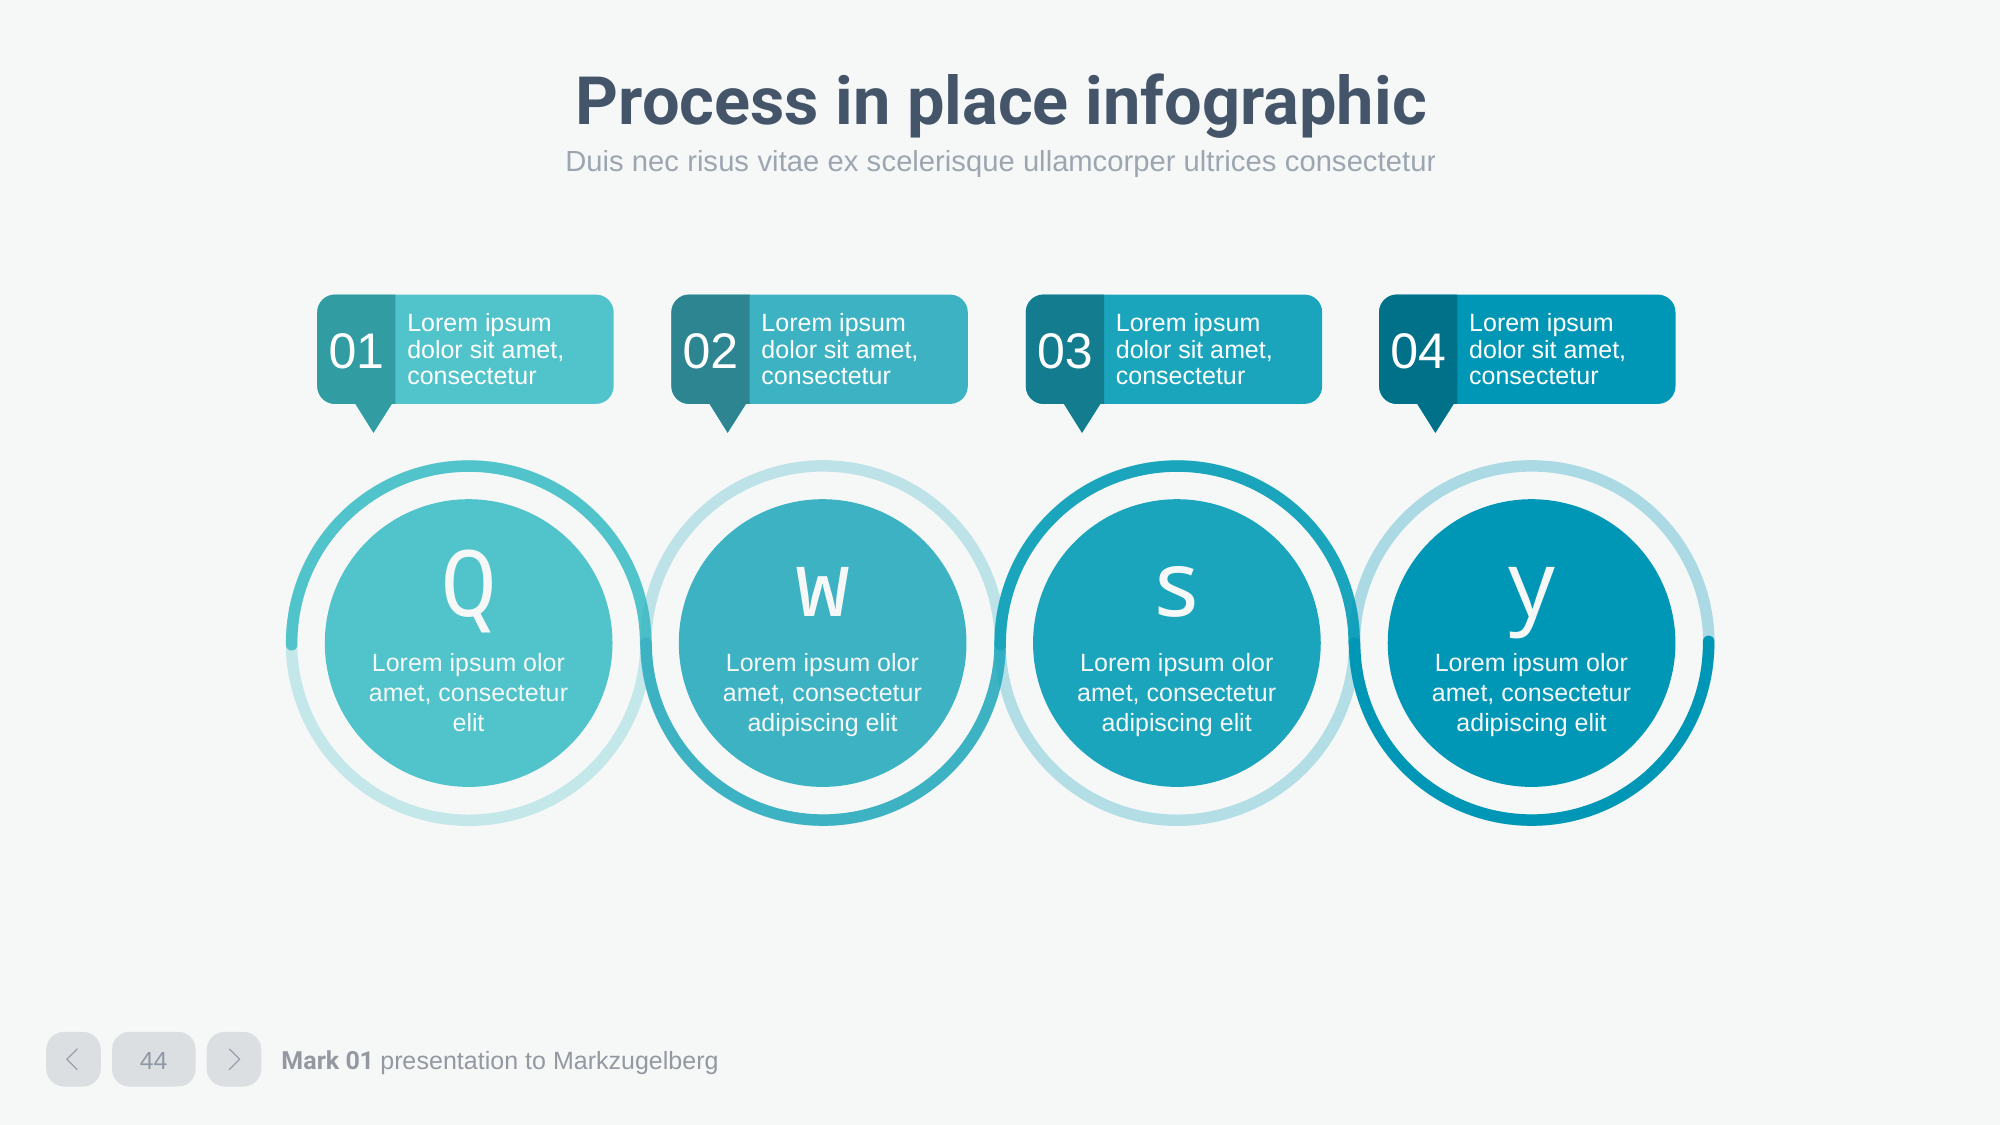

# Process in place infographic
Duis nec risus vitae ex scelerisque ullamcorper ultrices consectetur
Lorem ipsum dolor sit amet, consectetur
01
Lorem ipsum dolor sit amet, consectetur
02
Lorem ipsum dolor sit amet, consectetur
03
Lorem ipsum dolor sit amet, consectetur
04

Q
Lorem ipsum olor amet, consectetur elit

w
Lorem ipsum olor amet, consectetur adipiscing elit

s
Lorem ipsum olor amet, consectetur adipiscing elit

y
Lorem ipsum olor amet, consectetur adipiscing elit